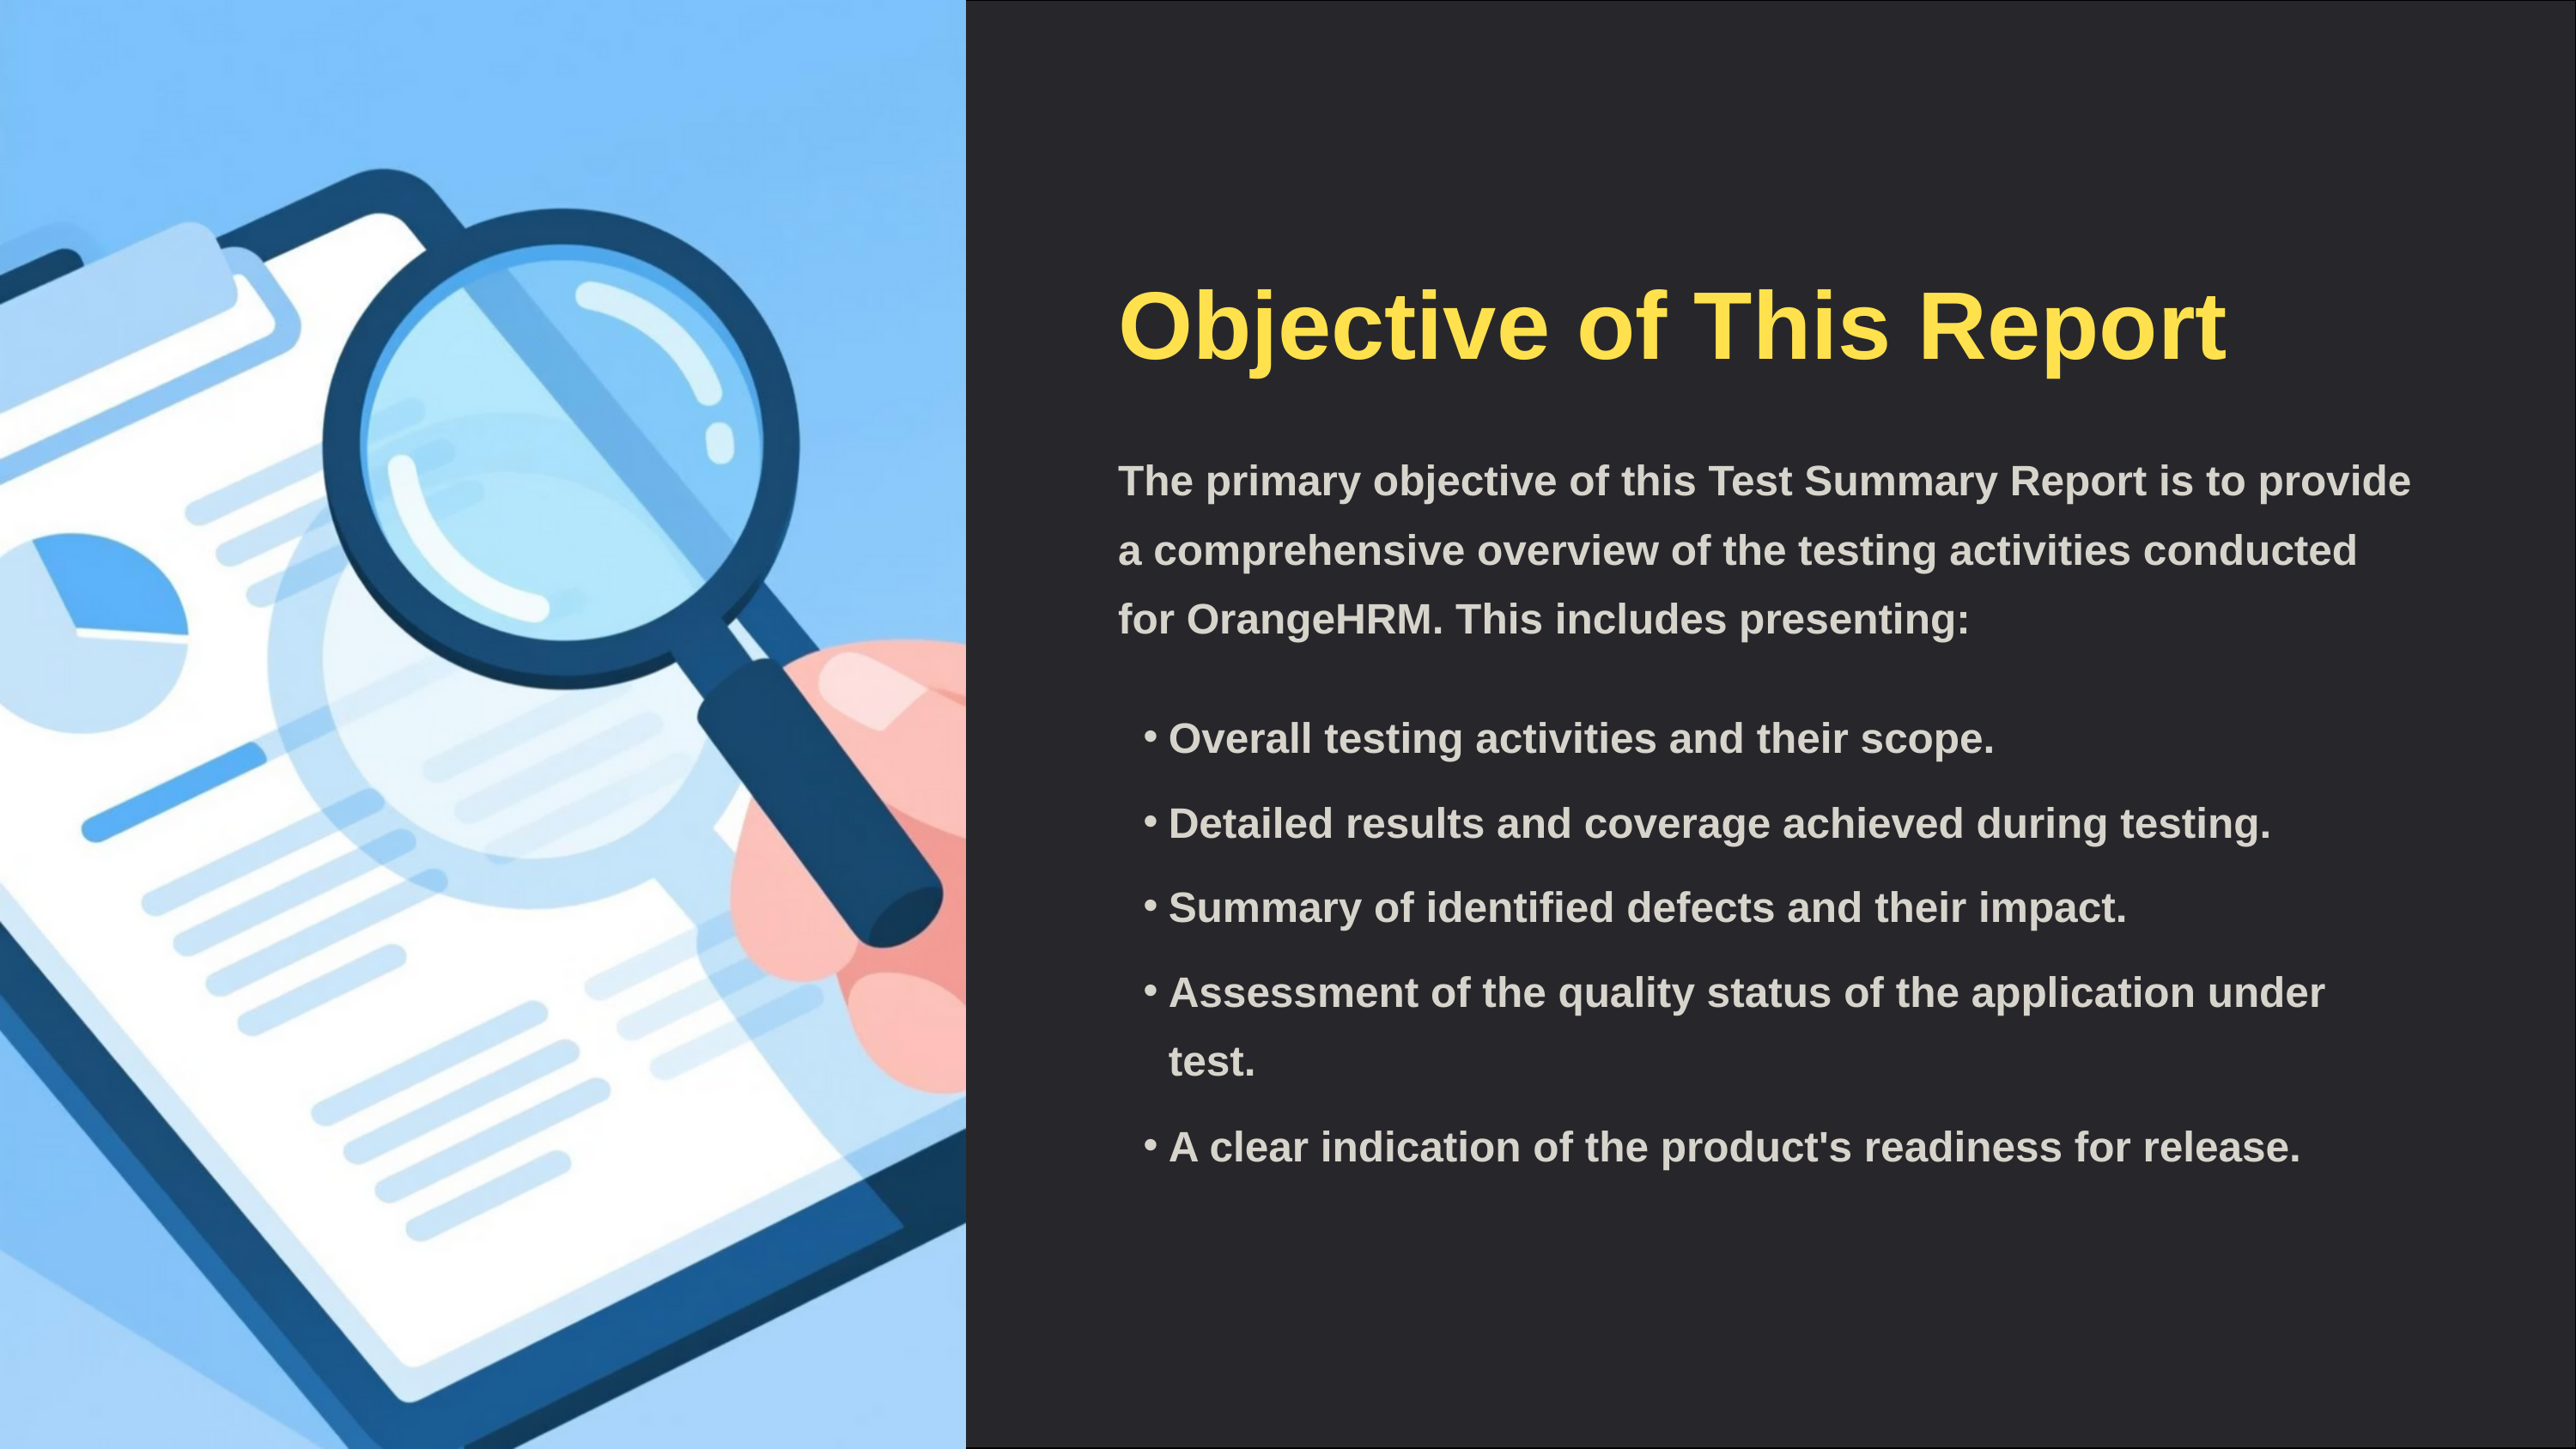

Objective of This Report
The primary objective of this Test Summary Report is to provide a comprehensive overview of the testing activities conducted for OrangeHRM. This includes presenting:
Overall testing activities and their scope.
Detailed results and coverage achieved during testing.
Summary of identified defects and their impact.
Assessment of the quality status of the application under test.
A clear indication of the product's readiness for release.